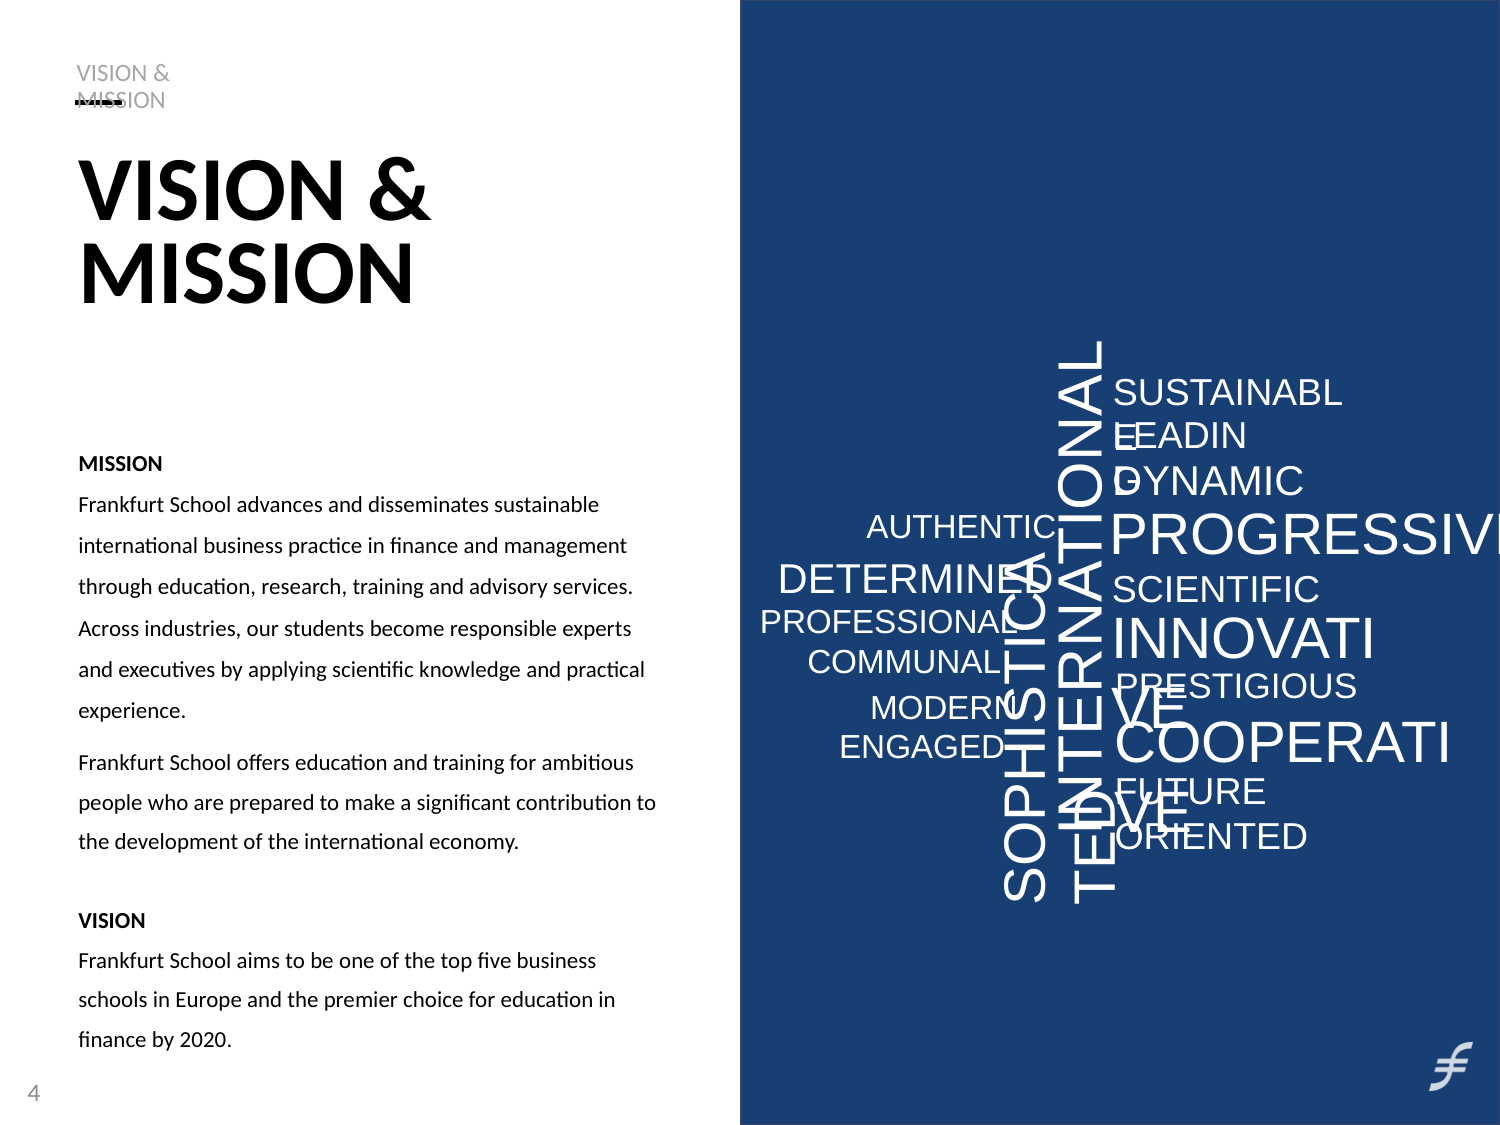

VISION & MISSION
# Vision & mission
SUSTAINABLE
LEADING
DYNAMIC
PROGRESSIVE
AUTHENTIC
INTERNATIONAL
DETERMINED
SCIENTIFIC
INNOVATIVE
PROFESSIONAL
COMMUNAL
PRESTIGIOUS
SOPHISTICATED
MODERN
COOPERATIVE
ENGAGED
FUTURE ORIENTED
MISSION
Frankfurt School advances and disseminates sustainable international business practice in finance and management through education, research, training and advisory services. Across industries, our students become responsible experts and executives by applying scientific knowledge and practical experience.
Frankfurt School offers education and training for ambitious people who are prepared to make a significant contribution to the development of the international economy.
VISION
Frankfurt School aims to be one of the top five business schools in Europe and the premier choice for education in finance by 2020.